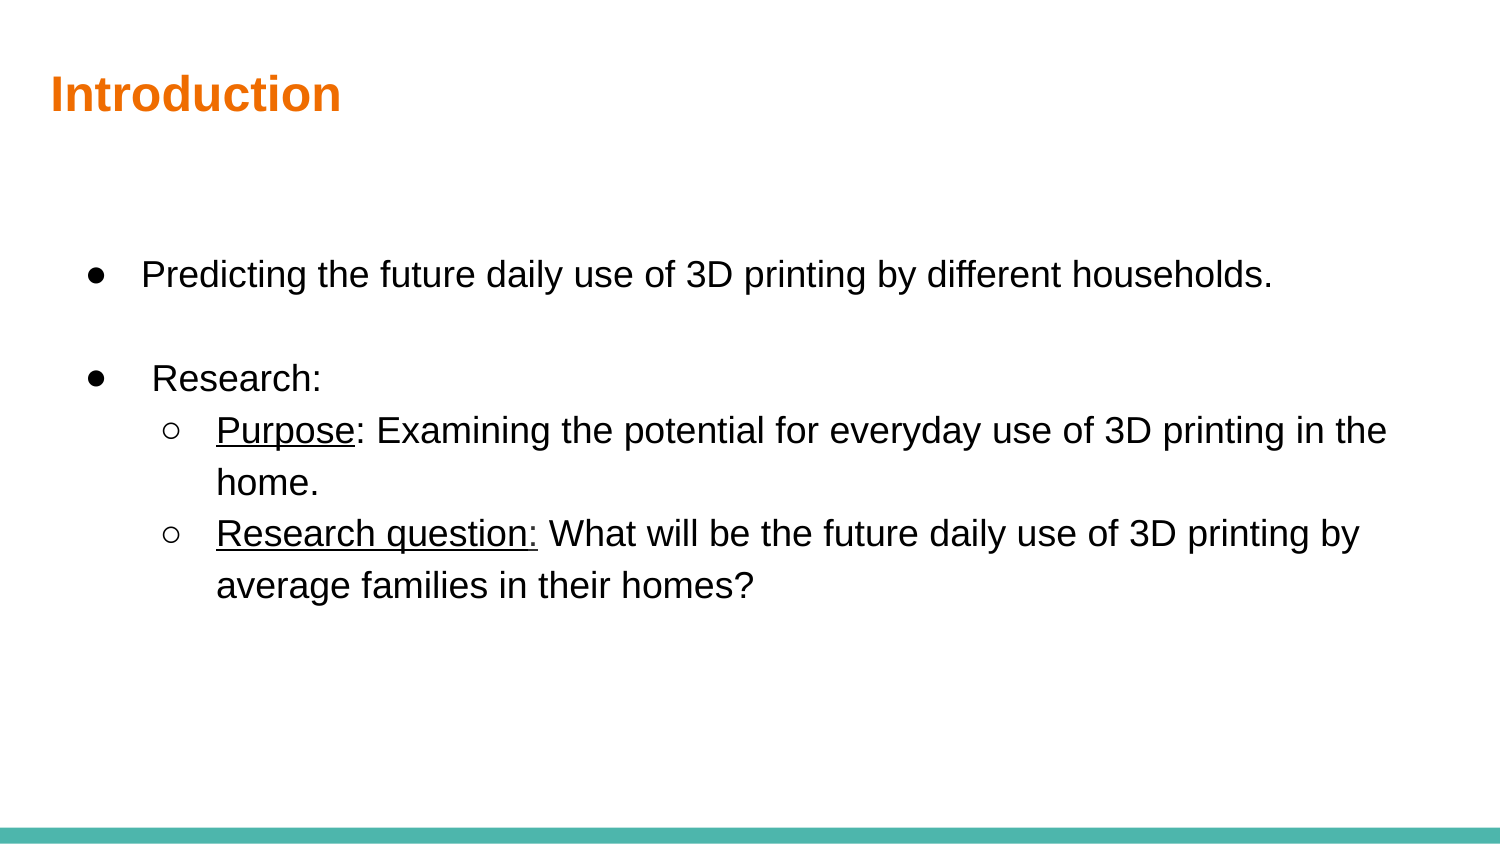

Introduction

#

Predicting the future daily use of 3D printing by different households.

 Research:
Purpose: Examining the potential for everyday use of 3D printing in the home.
Research question: What will be the future daily use of 3D printing by average families in their homes?